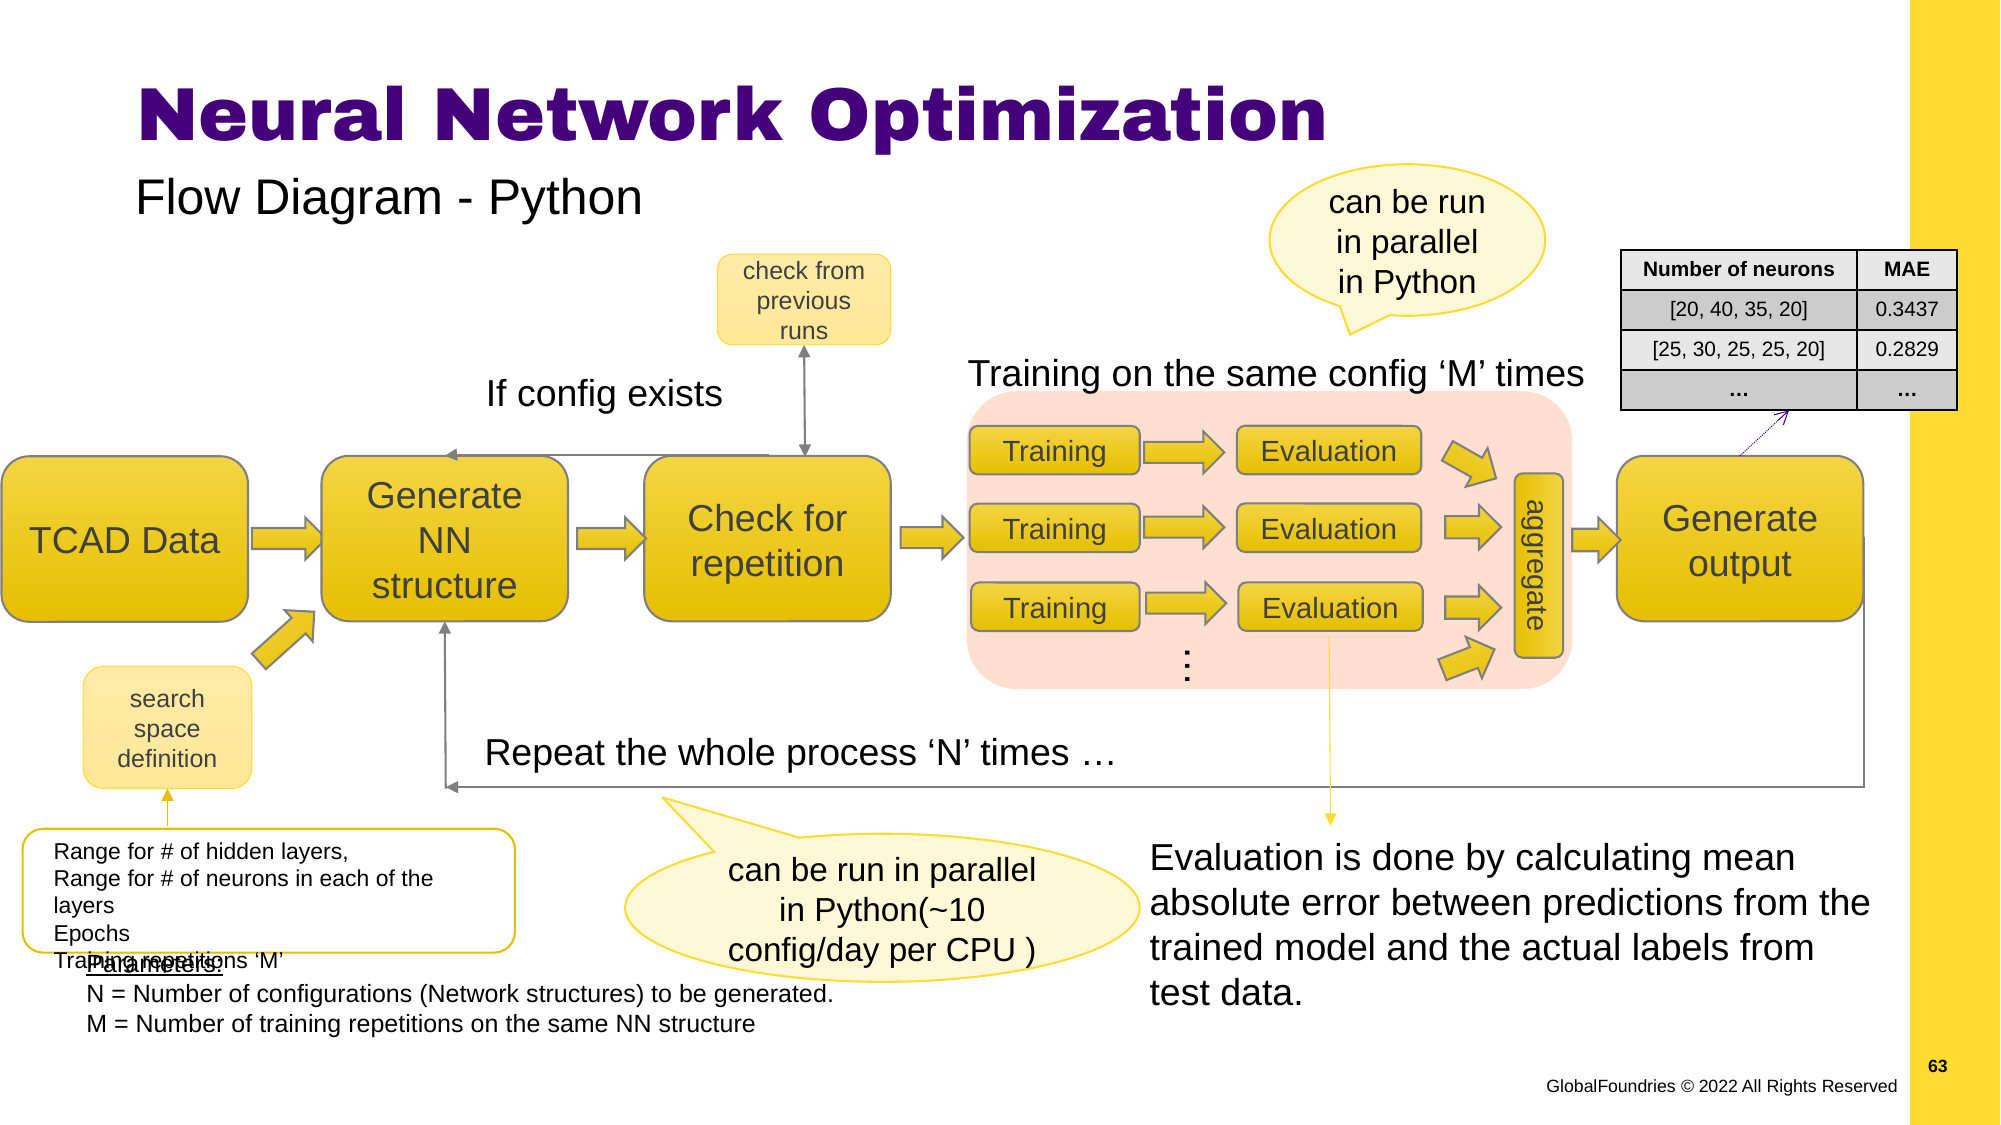

# Neural Network Optimization
Flow Diagram - Python

can be run in parallel in Python
| Number of neurons | MAE |
| --- | --- |
| [20, 40, 35, 20] | 0.3437 |
| [25, 30, 25, 25, 20] | 0.2829 |
| … | … |
check from previous runs
Training on the same config ‘M’ times
If config exists

Evaluation
Training

Generate output
Generate NN structure
Check for repetition
TCAD Data
Evaluation
Training

aggregate

Evaluation
Training

…

search space definition
Repeat the whole process ‘N’ times …
Evaluation is done by calculating mean absolute error between predictions from the trained model and the actual labels from test data.

Range for # of hidden layers,
Range for # of neurons in each of the layers
Epochs
Training repetitions ‘M’
can be run in parallel in Python(~10 config/day per CPU )
Parameters:
N = Number of configurations (Network structures) to be generated.
M = Number of training repetitions on the same NN structure
63
GlobalFoundries © 2022 All Rights Reserved